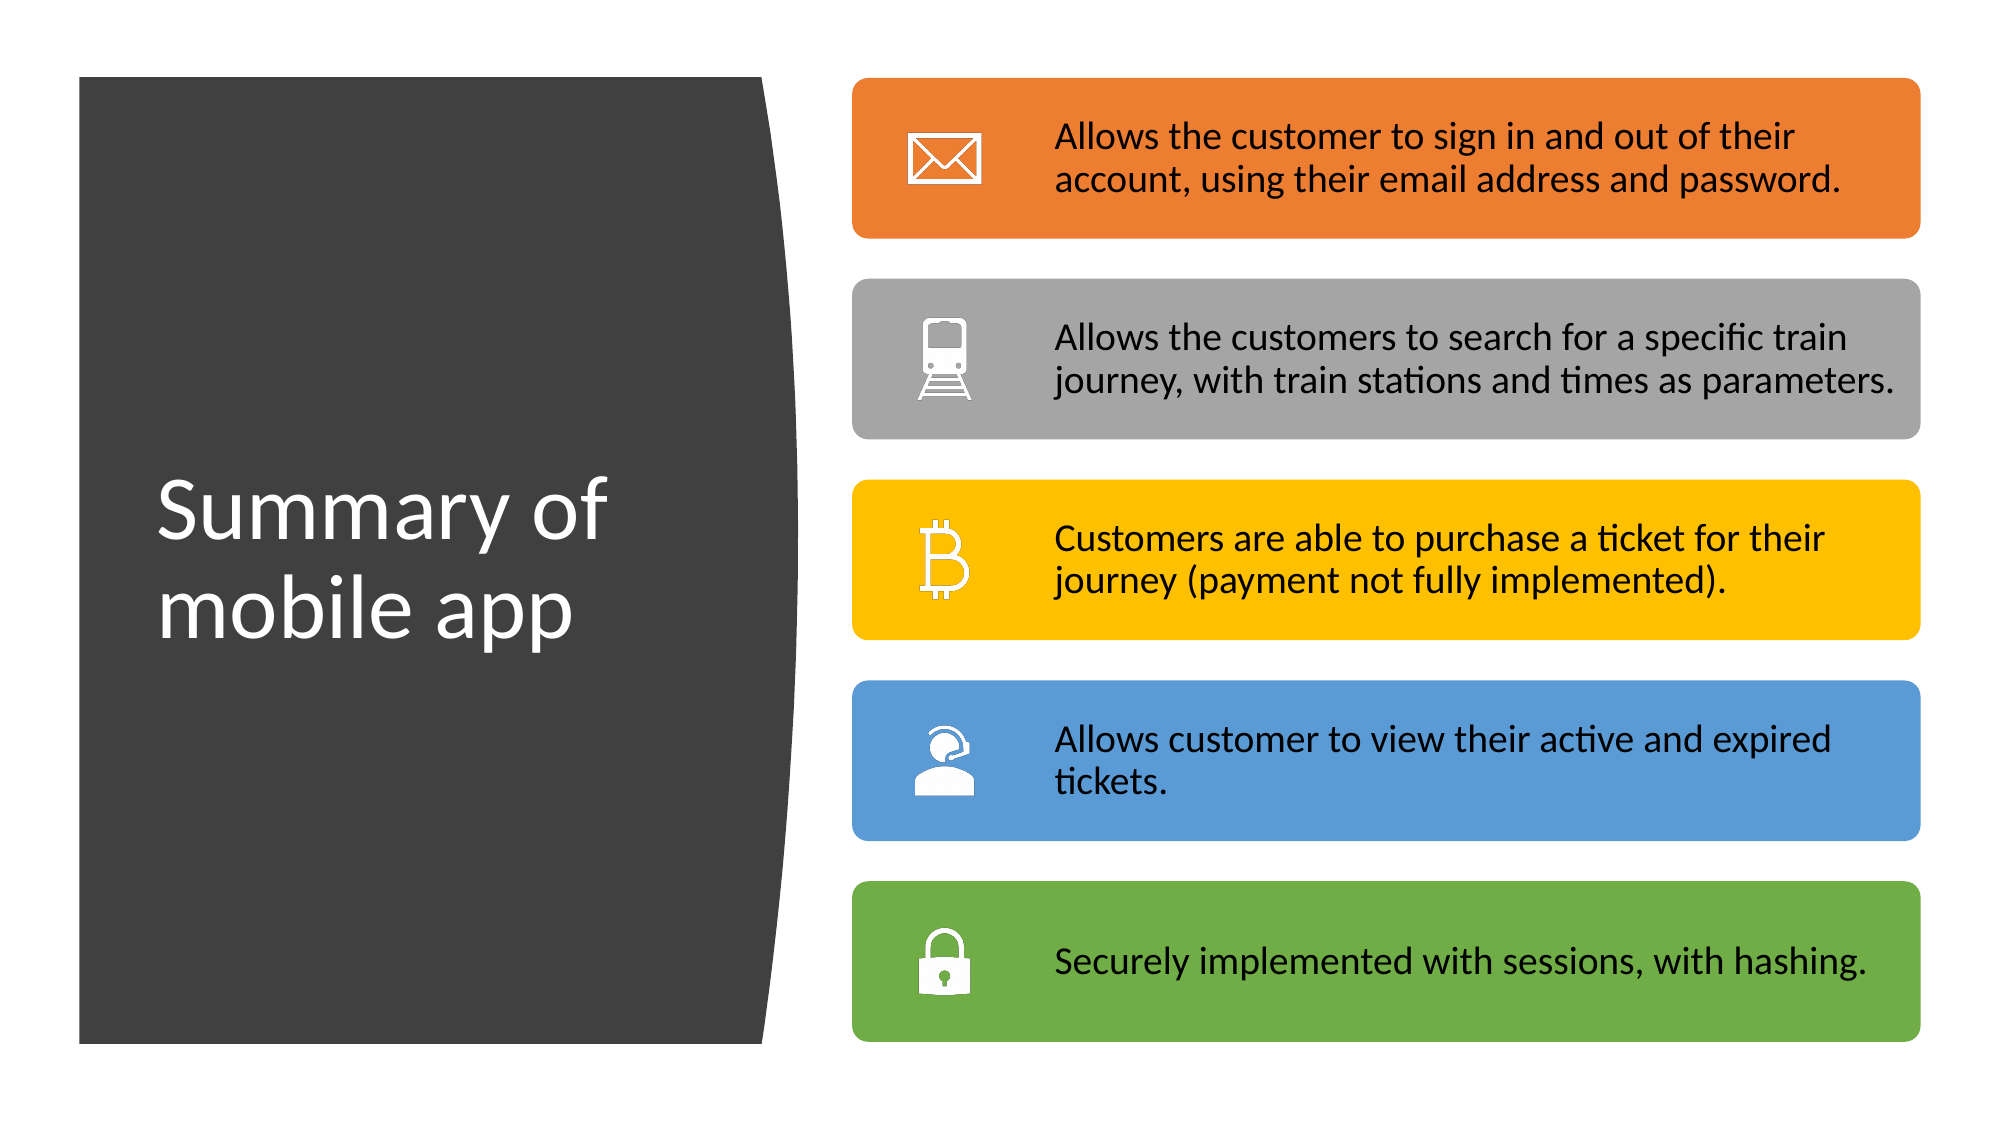

Allows the customer to sign in and out of their account, using their email address and password.
Allows the customers to search for a specific train journey, with train stations and times as parameters.
Customers are able to purchase a ticket for their journey (payment not fully implemented).
Allows customer to view their active and expired tickets.
Securely implemented with sessions, with hashing.

# Summary of mobile app